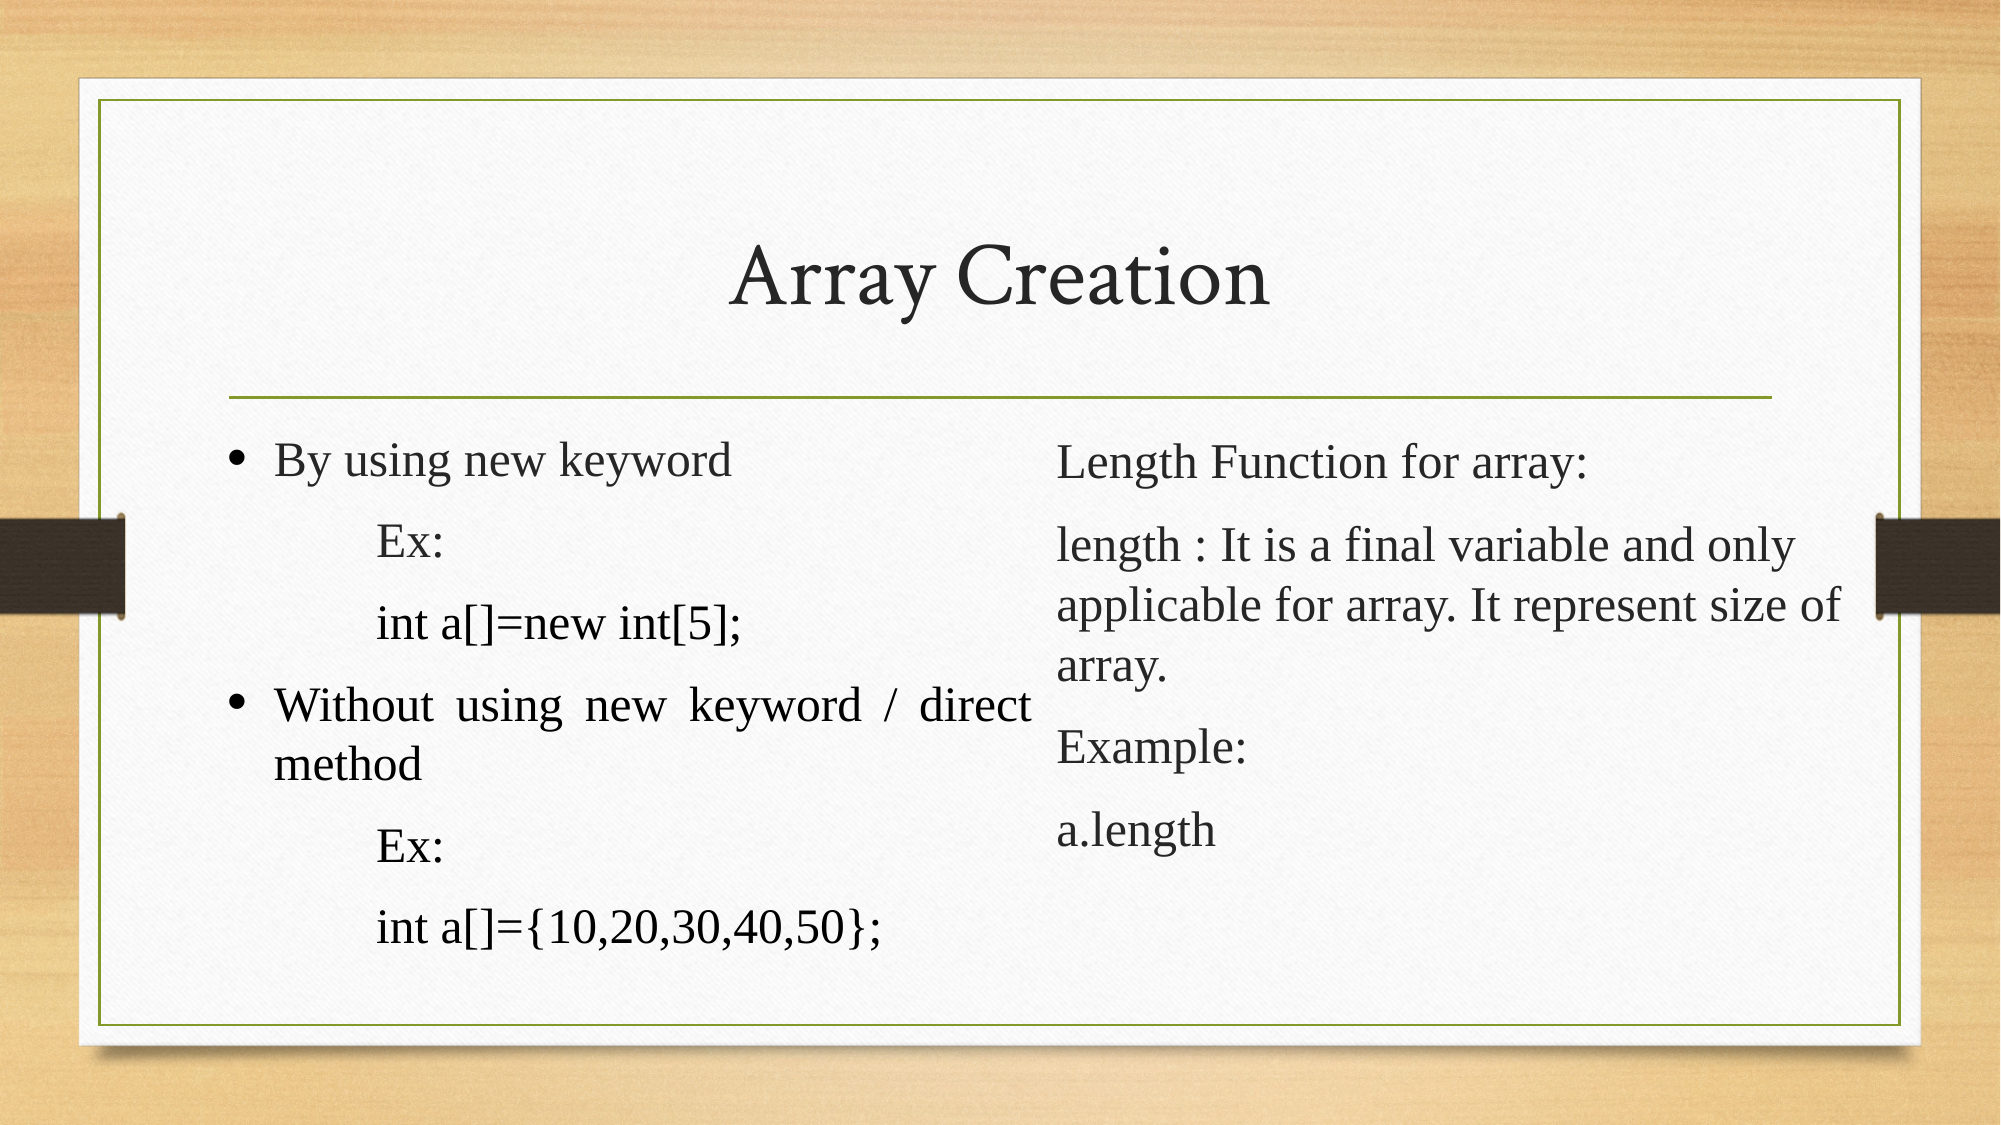

# Array Creation
By using new keyword
	Ex:
	int a[]=new int[5];
Without using new keyword / direct method
	Ex:
	int a[]={10,20,30,40,50};

Length Function for array:
length : It is a final variable and only applicable for array. It represent size of array.
Example:
a.length